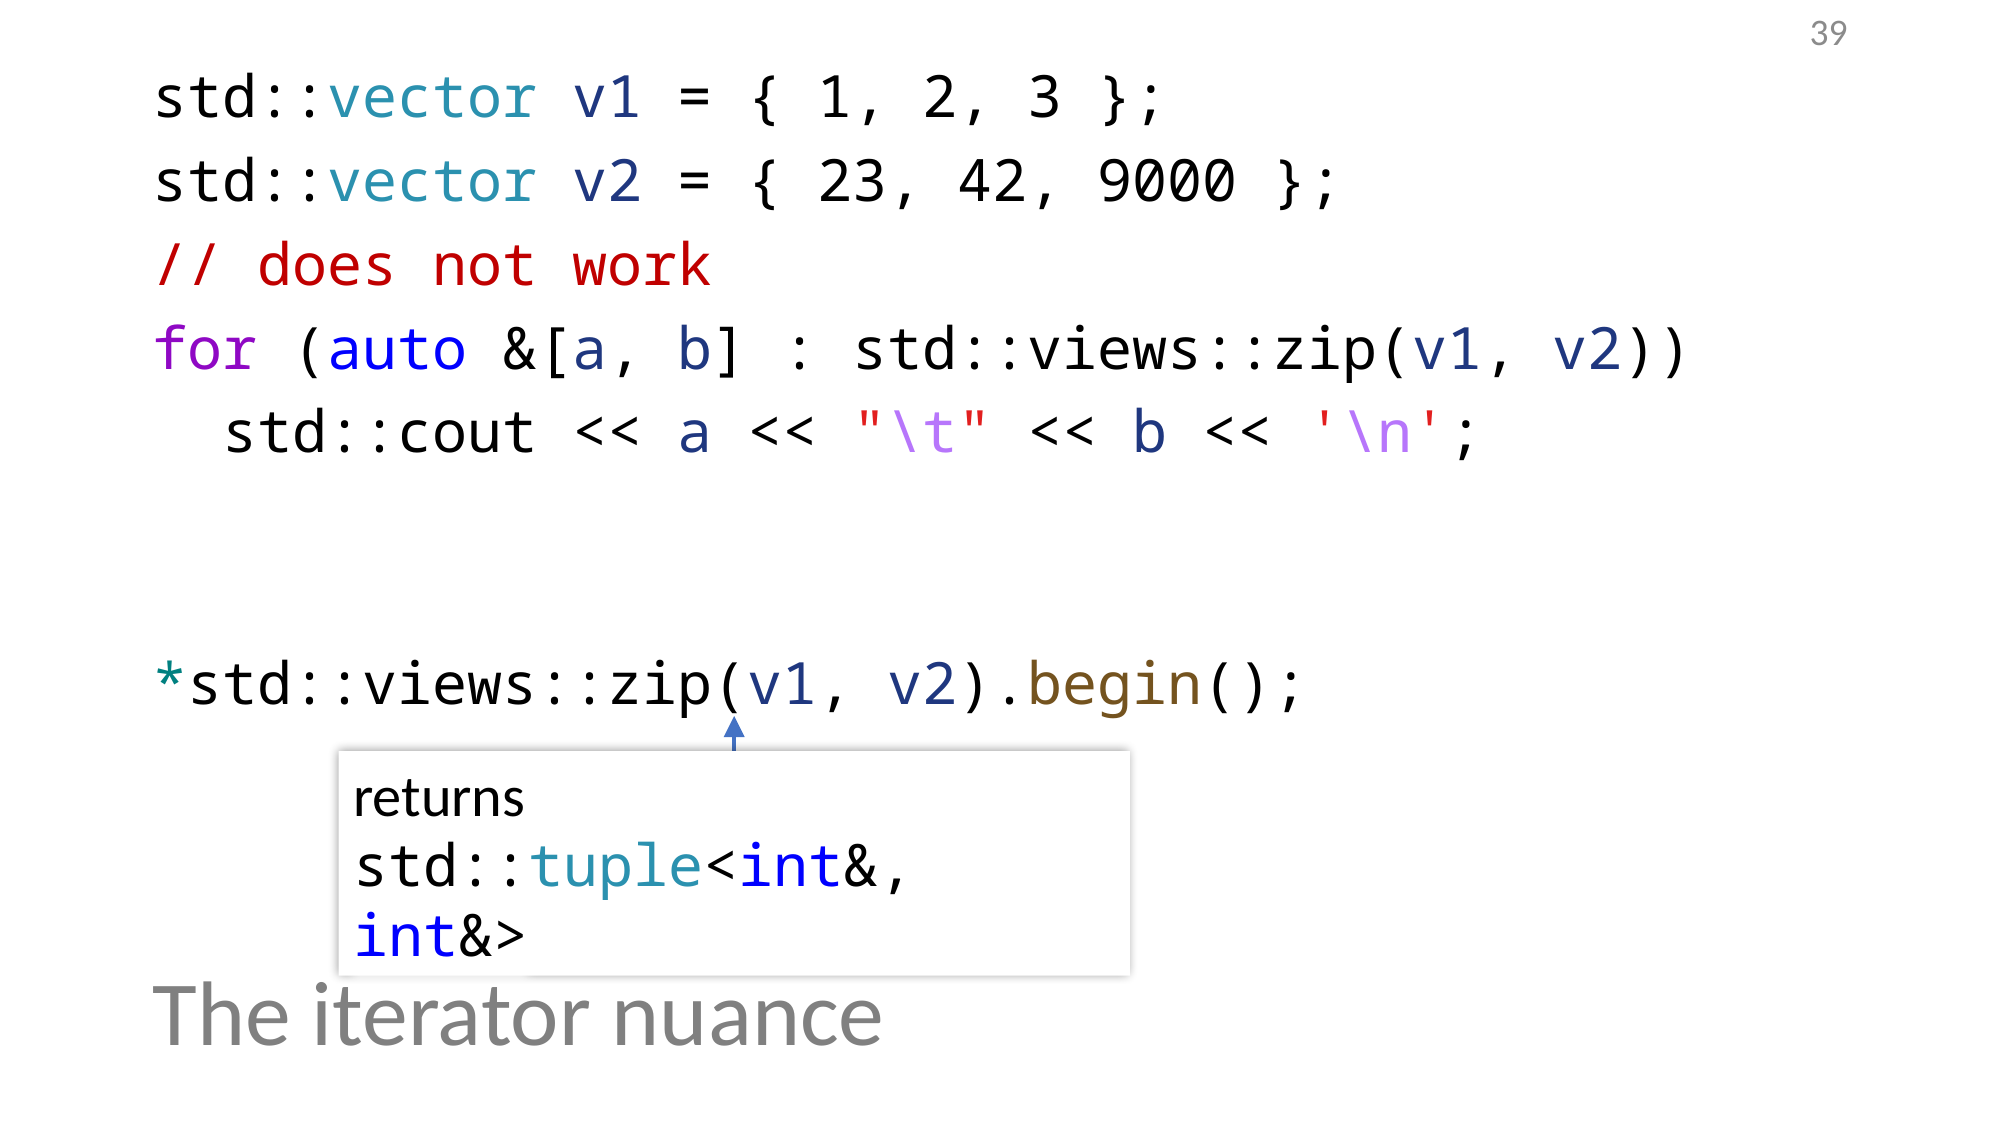

39
std::vector v1 = { 1, 2, 3 };
std::vector v2 = { 23, 42, 9000 };
// does not work
for (auto &[a, b] : std::views::zip(v1, v2))
  std::cout << a << "\t" << b << '\n';

*std::views::zip(v1, v2).begin();
returns
std::tuple<int&, int&>
# The iterator nuance